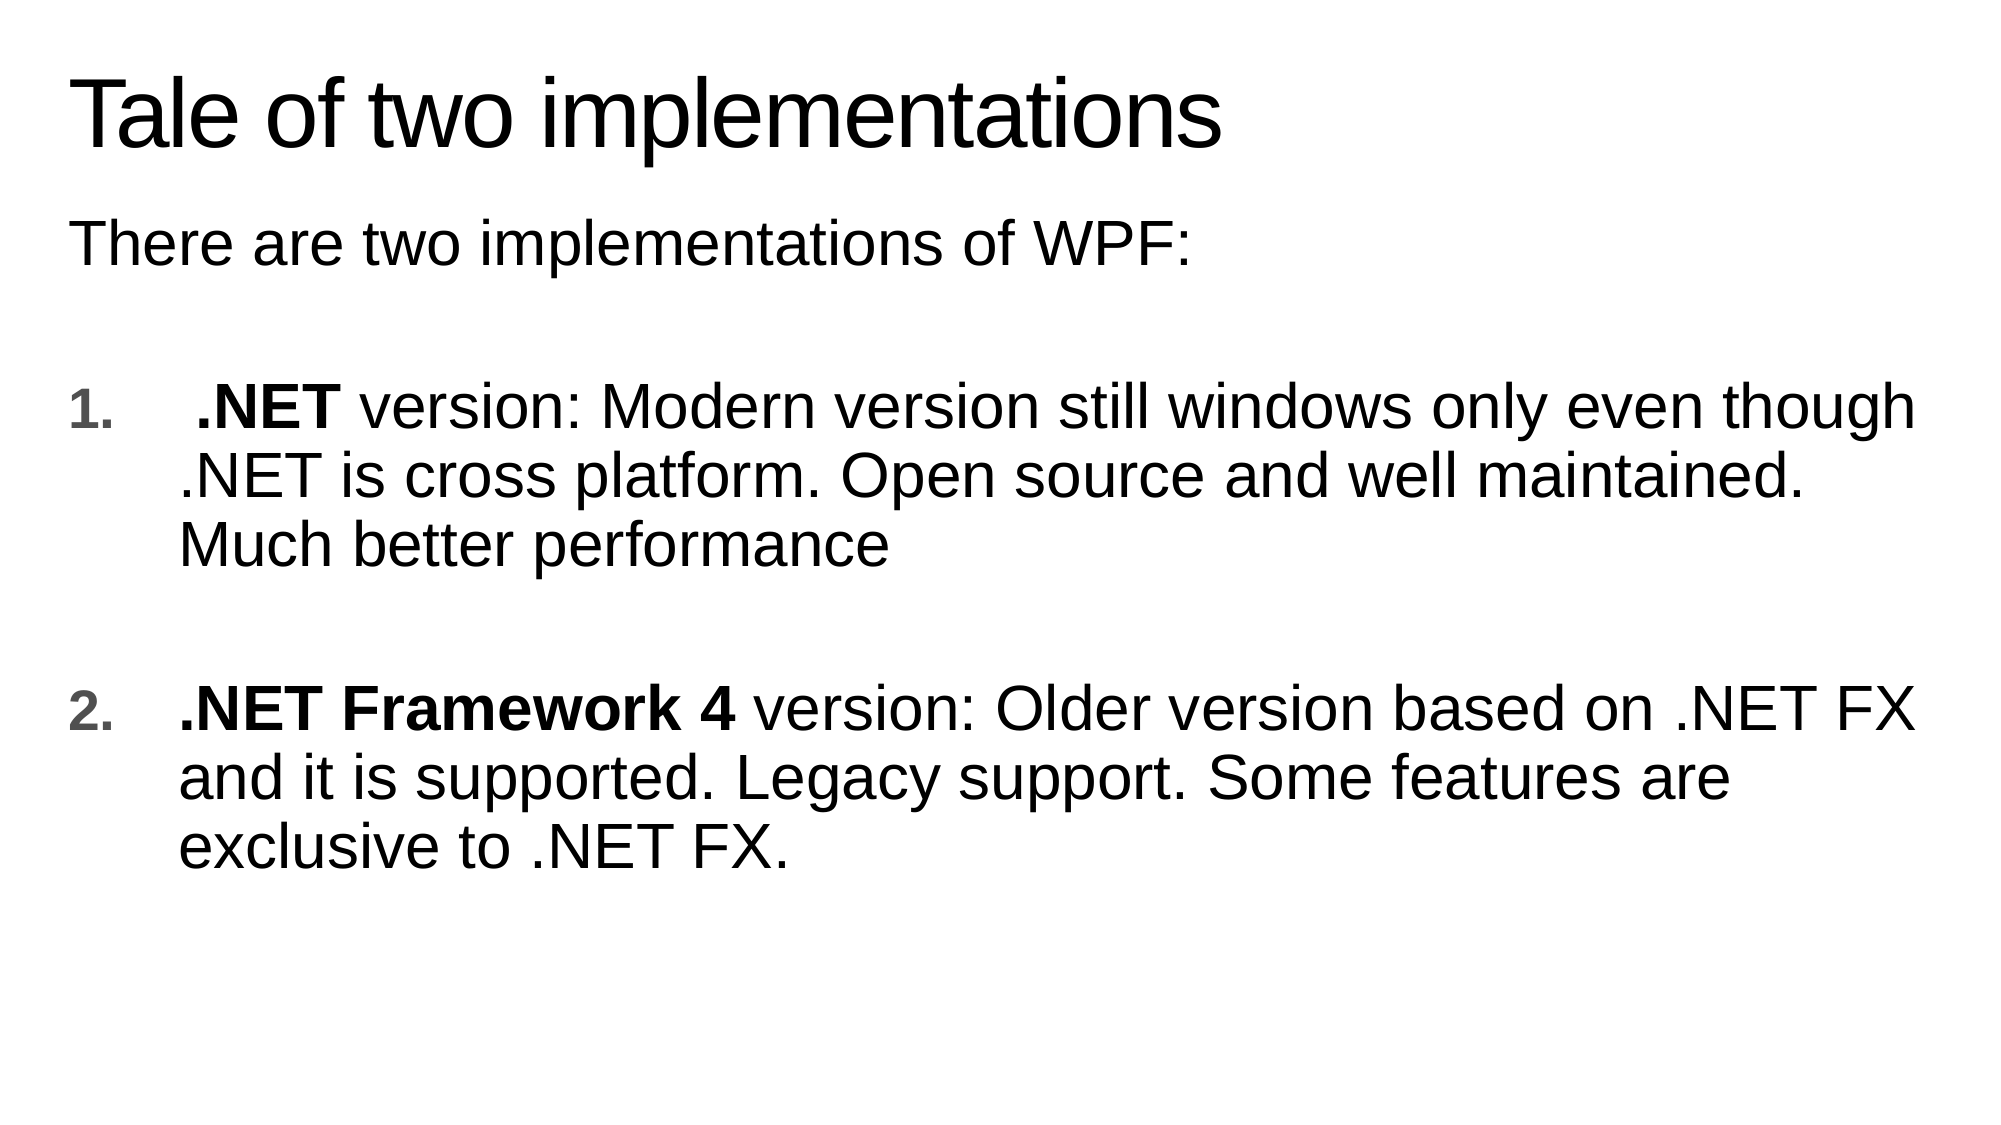

# Tale of two implementations
There are two implementations of WPF:

 .NET version: Modern version still windows only even though .NET is cross platform. Open source and well maintained. Much better performance

.NET Framework 4 version: Older version based on .NET FX and it is supported. Legacy support. Some features are exclusive to .NET FX.